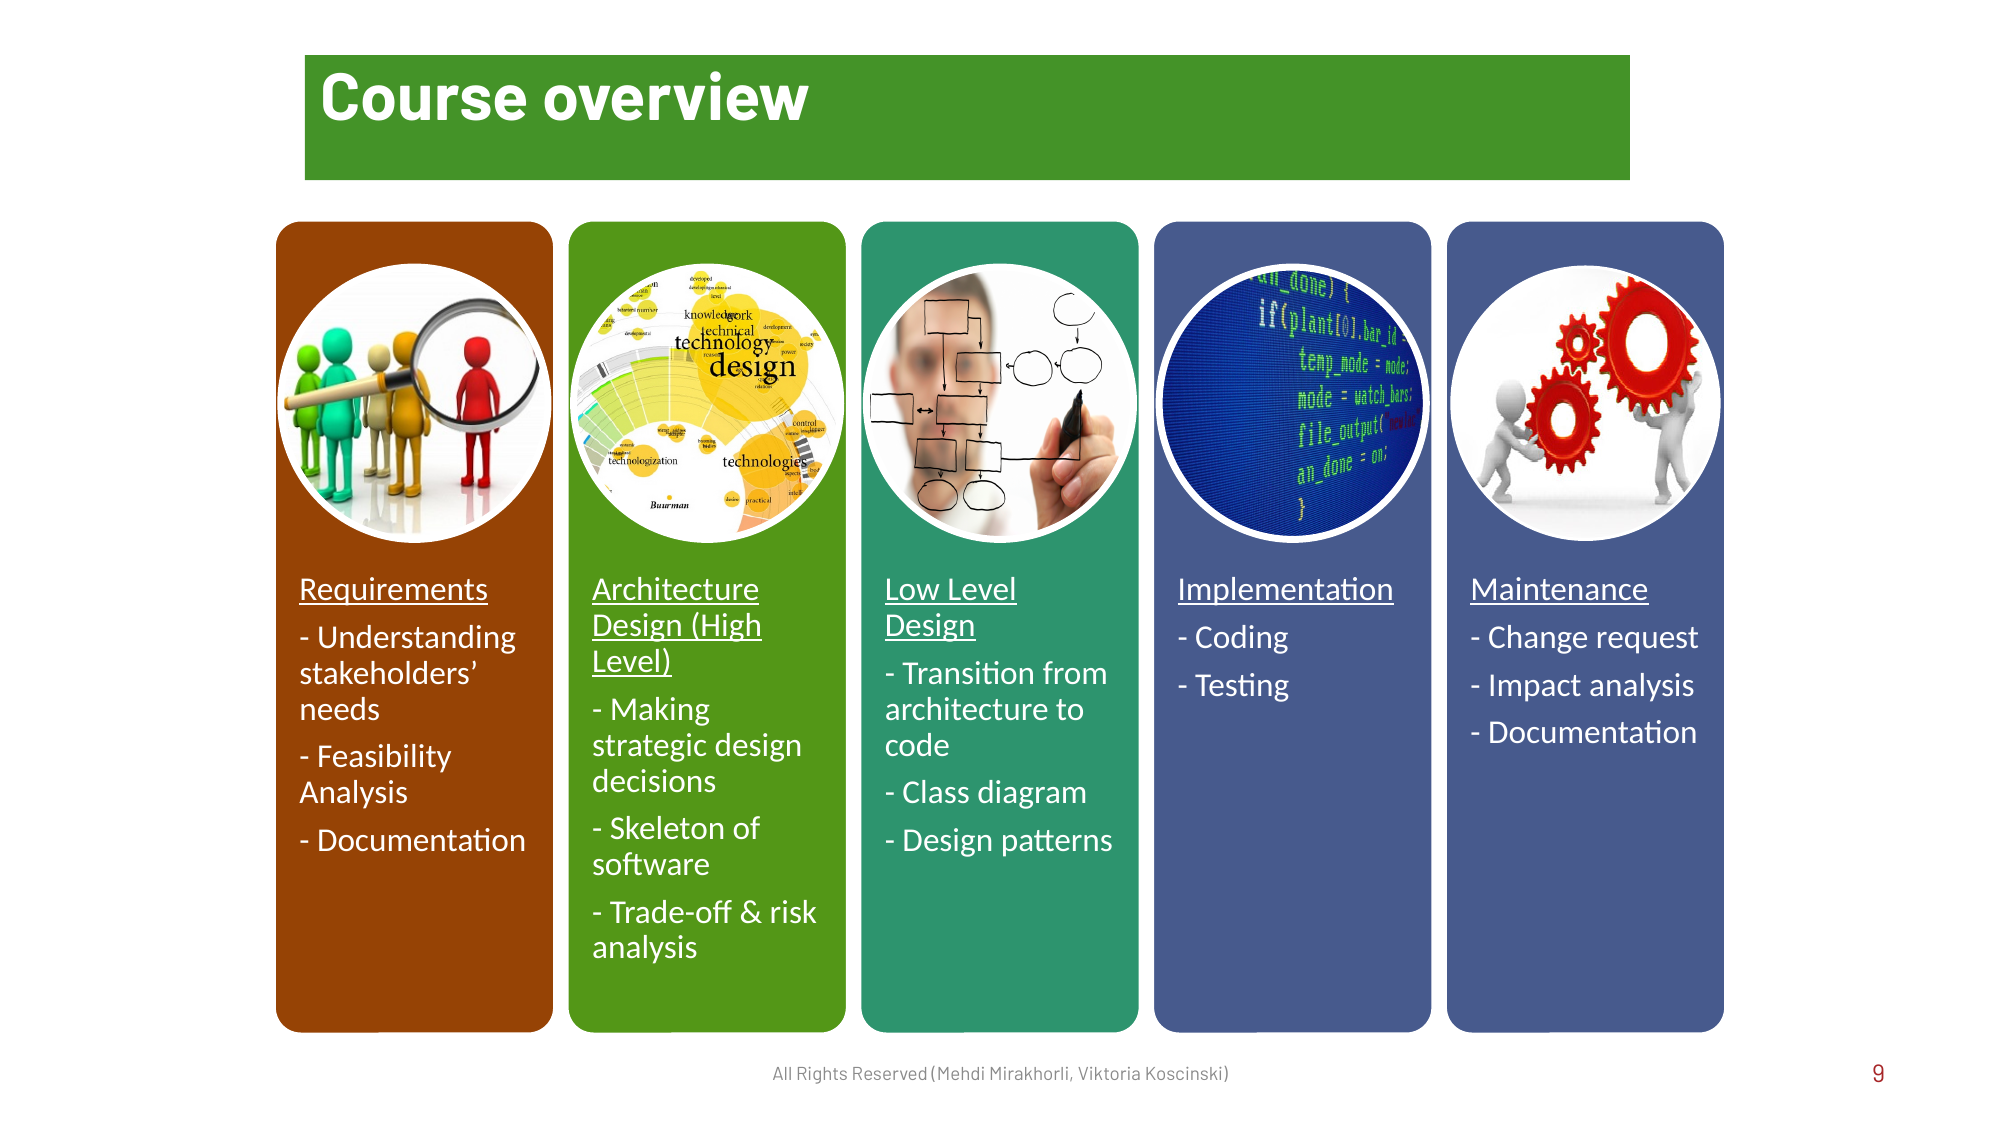

Course overview
Requirements
- Understanding stakeholders’ needs
- Feasibility Analysis
- Documentation
Architecture Design (High Level)
- Making strategic design decisions
- Skeleton of software
- Trade-off & risk analysis
Low Level Design
- Transition from architecture to code
- Class diagram
- Design patterns
Implementation
- Coding
- Testing
Maintenance
- Change request
- Impact analysis
- Documentation
All Rights Reserved (Mehdi Mirakhorli, Viktoria Koscinski)
9